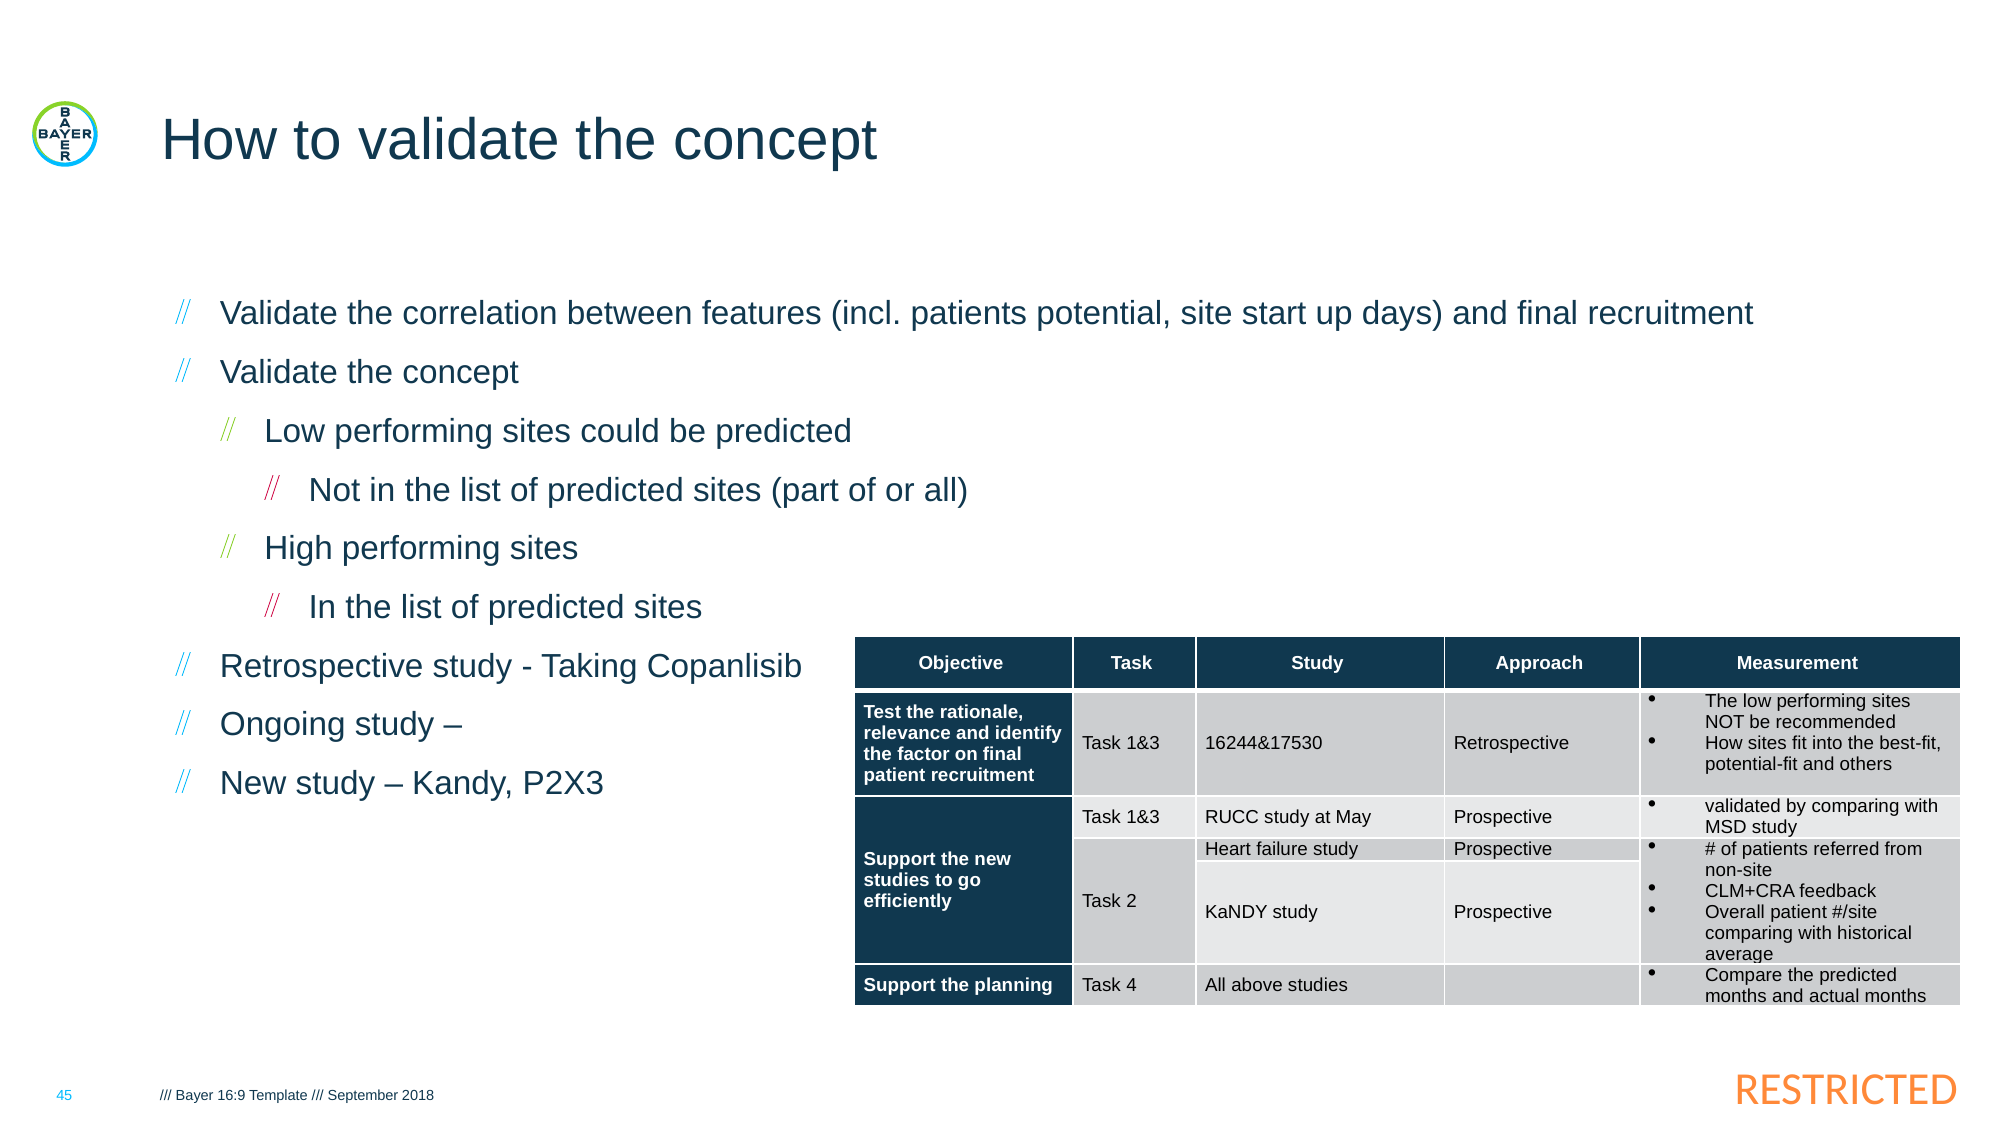

# How to validate the concept

Validate the correlation between features (incl. patients potential, site start up days) and final recruitment
Validate the concept
Low performing sites could be predicted
Not in the list of predicted sites (part of or all)
High performing sites
In the list of predicted sites
Retrospective study - Taking Copanlisib
Ongoing study –
New study – Kandy, P2X3

| Objective | Task | Study | Approach | Measurement |
| --- | --- | --- | --- | --- |
| Test the rationale, relevance and identify the factor on final patient recruitment | Task 1&3 | 16244&17530 | Retrospective | The low performing sites NOT be recommended How sites fit into the best-fit, potential-fit and others |
| Support the new studies to go efficiently | Task 1&3 | RUCC study at May | Prospective | validated by comparing with MSD study |
|  | Task 2 | Heart failure study | Prospective | # of patients referred from non-site CLM+CRA feedback Overall patient #/site comparing with historical average |
|  |  | KaNDY study | Prospective |  |
| Support the planning | Task 4 | All above studies |  | Compare the predicted months and actual months |
45
/// Bayer 16:9 Template /// September 2018